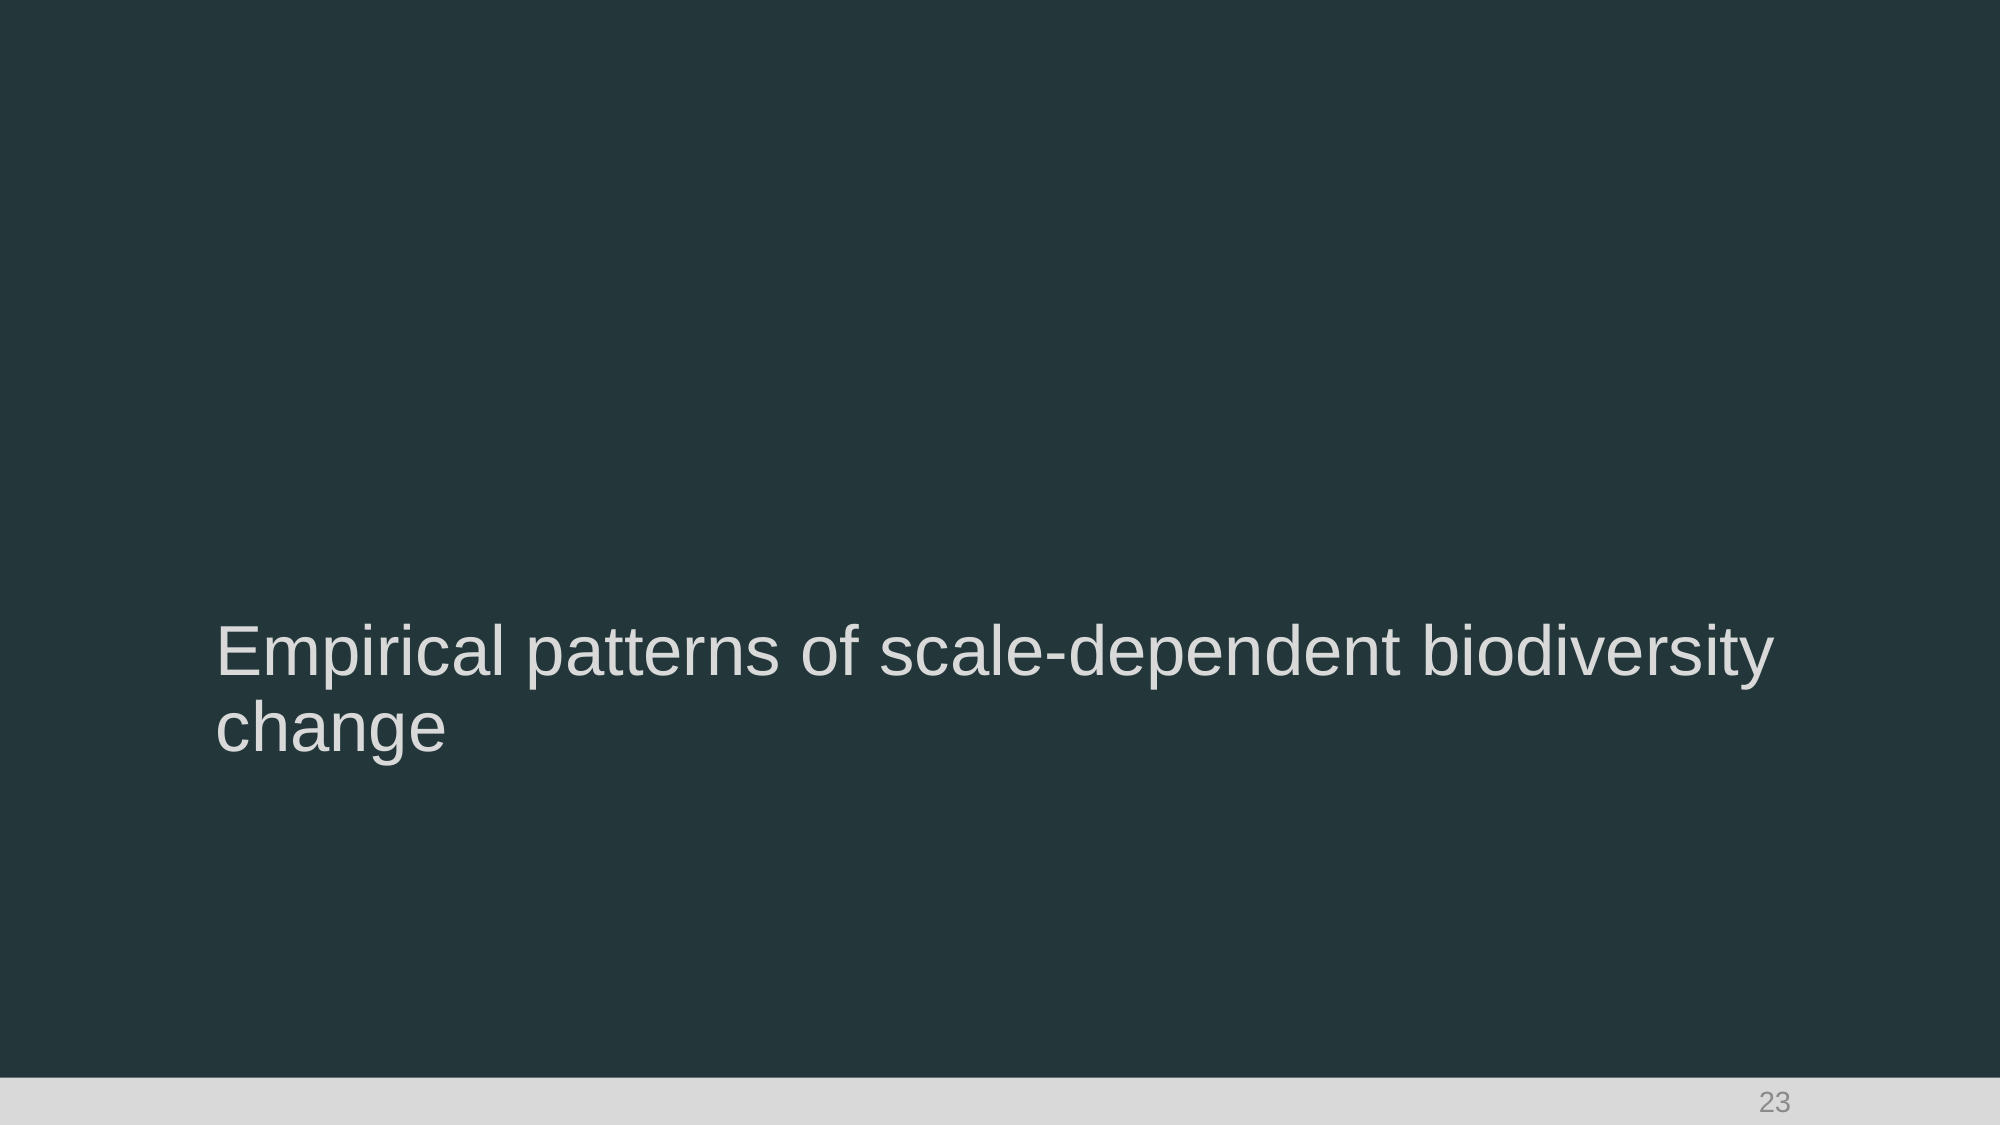

# Empirical patterns of scale-dependent biodiversity change

23